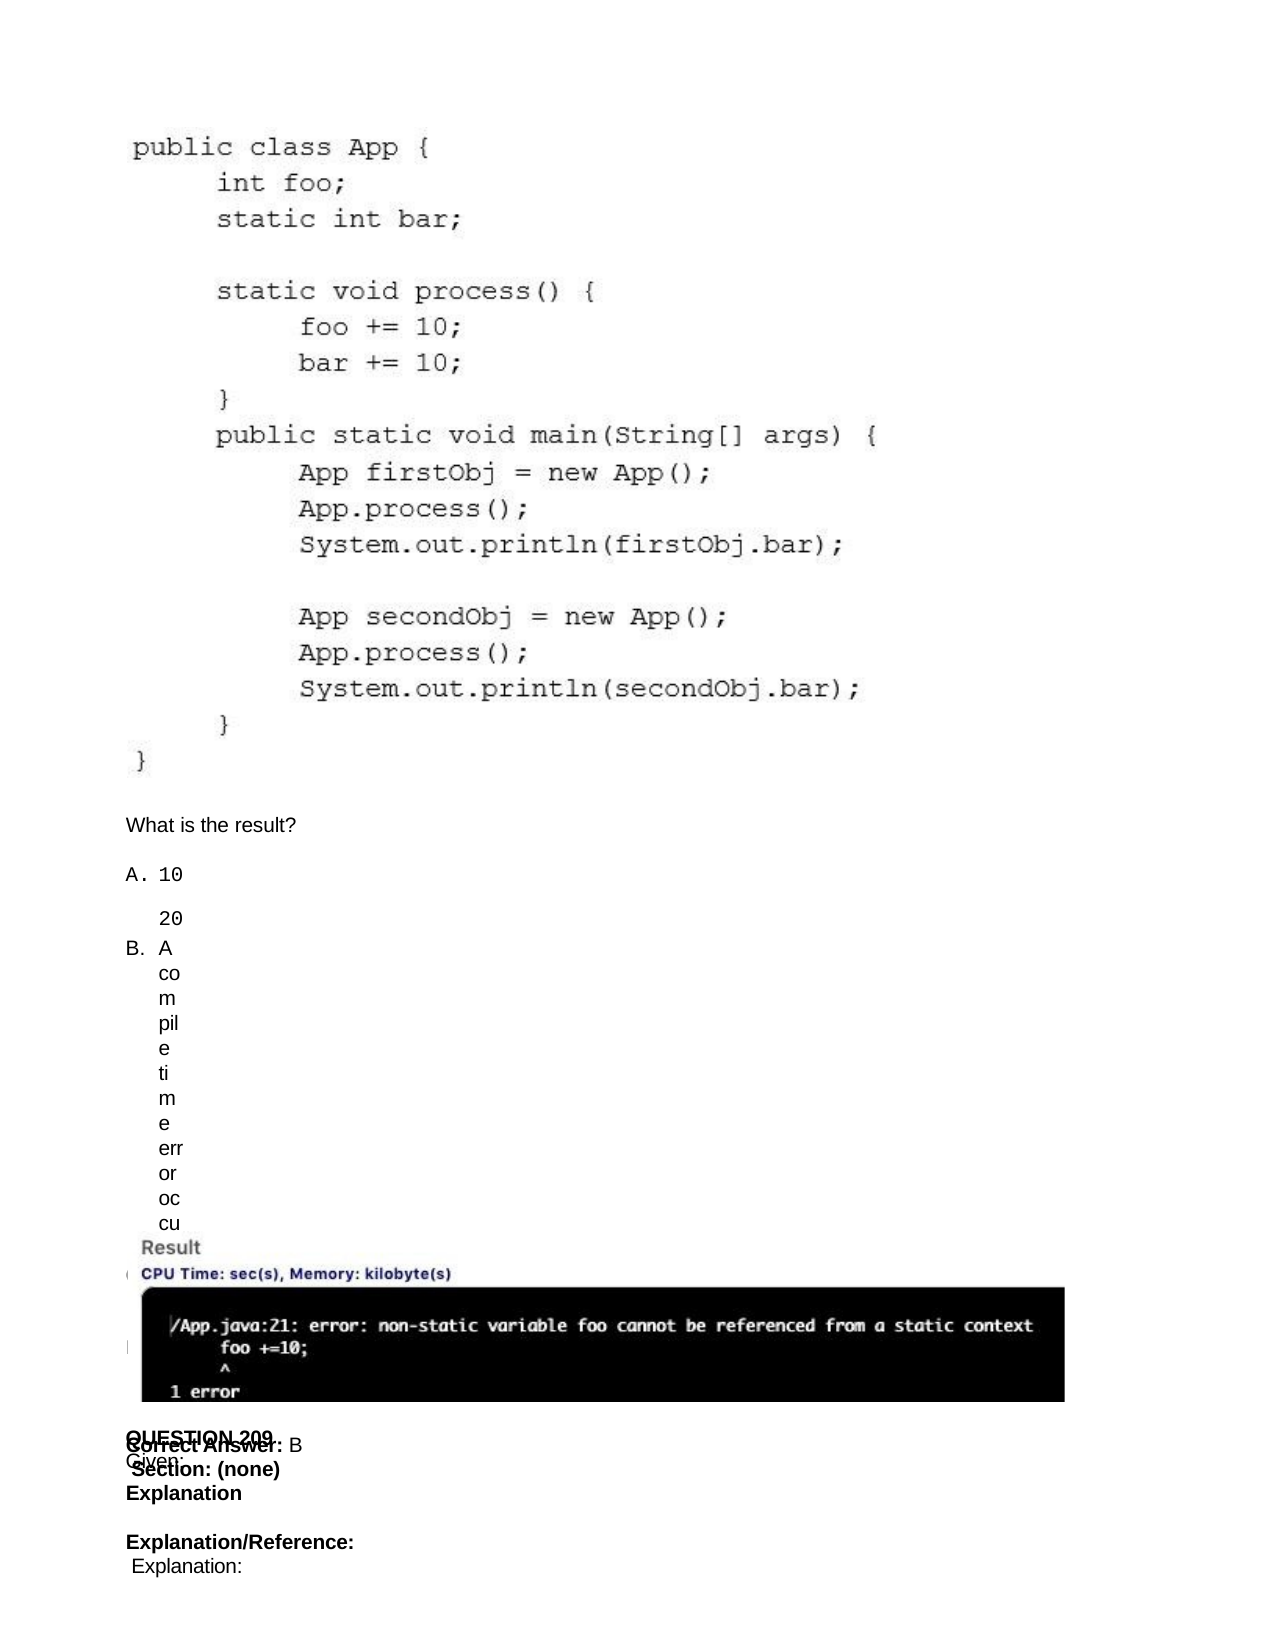

What is the result?

10  20
A compile time error occurs
20  20
10  10

Correct Answer: B  Section: (none)  Explanation

Explanation/Reference:  Explanation:

QUESTION 209
Given: